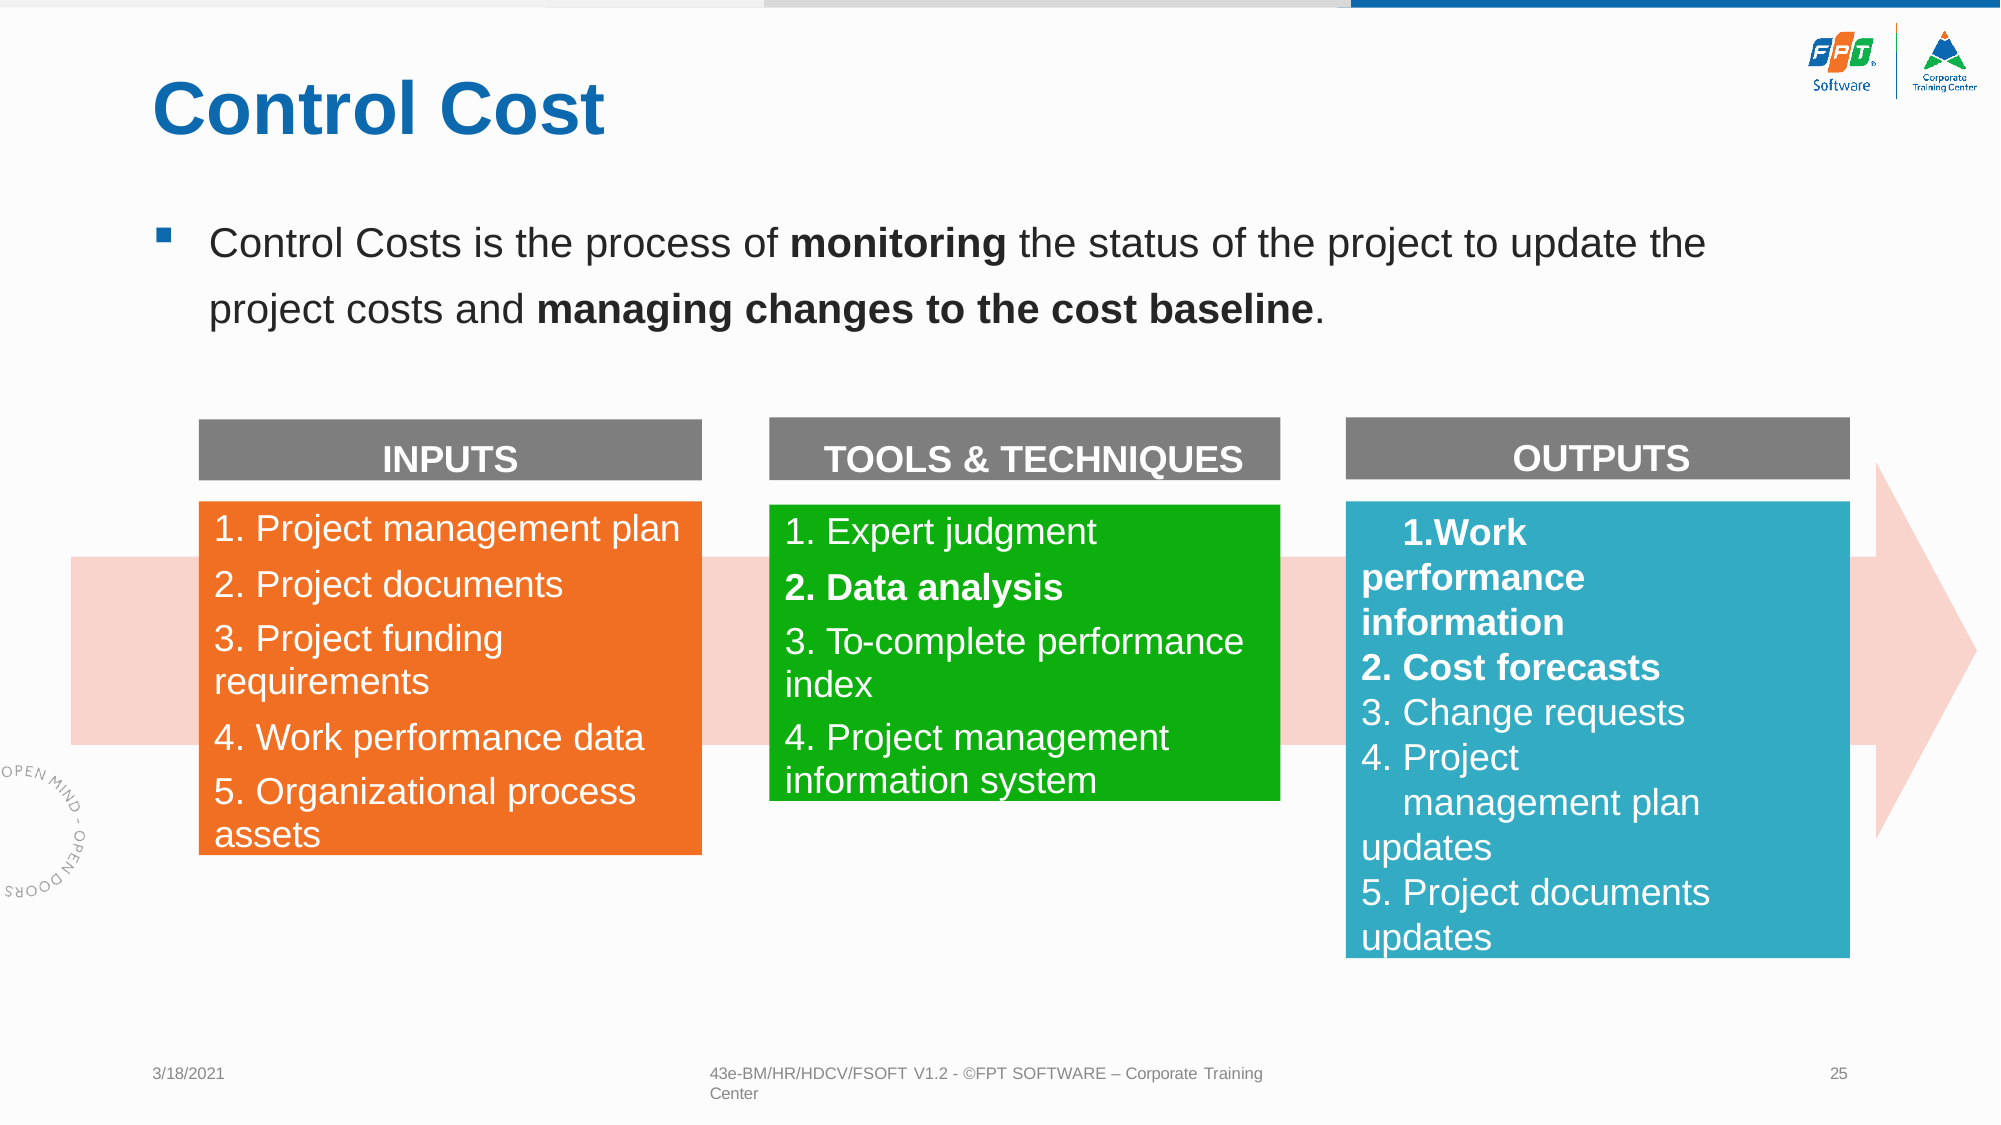

# Control Cost
Control Costs is the process of monitoring the status of the project to update the
project costs and managing changes to the cost baseline.
TOOLS & TECHNIQUES
OUTPUTS
INPUTS

Project management plan
Project documents
Project funding
requirements
Work performance data
Organizational process
assets
Work performance information
Cost forecasts
Change requests
Project management plan
updates
Project documents
updates
Expert judgment
Data analysis
To-complete performance
index
Project management
information system
3/18/2021
43e-BM/HR/HDCV/FSOFT V1.2 - ©FPT SOFTWARE – Corporate Training Center
25